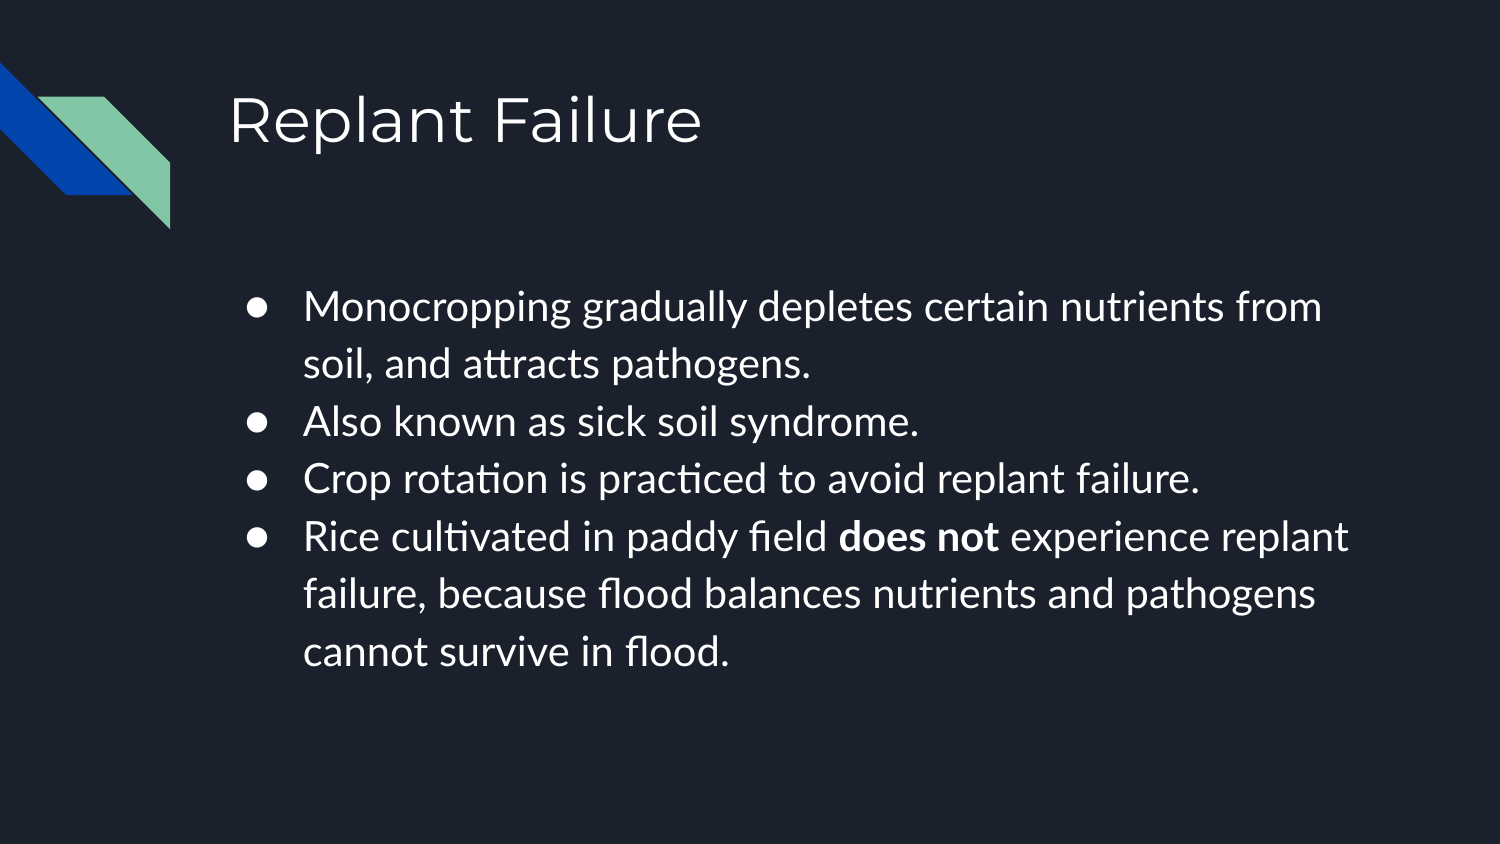

# Replant Failure
Monocropping gradually depletes certain nutrients from soil, and attracts pathogens.
Also known as sick soil syndrome.
Crop rotation is practiced to avoid replant failure.
Rice cultivated in paddy field does not experience replant failure, because flood balances nutrients and pathogens cannot survive in flood.